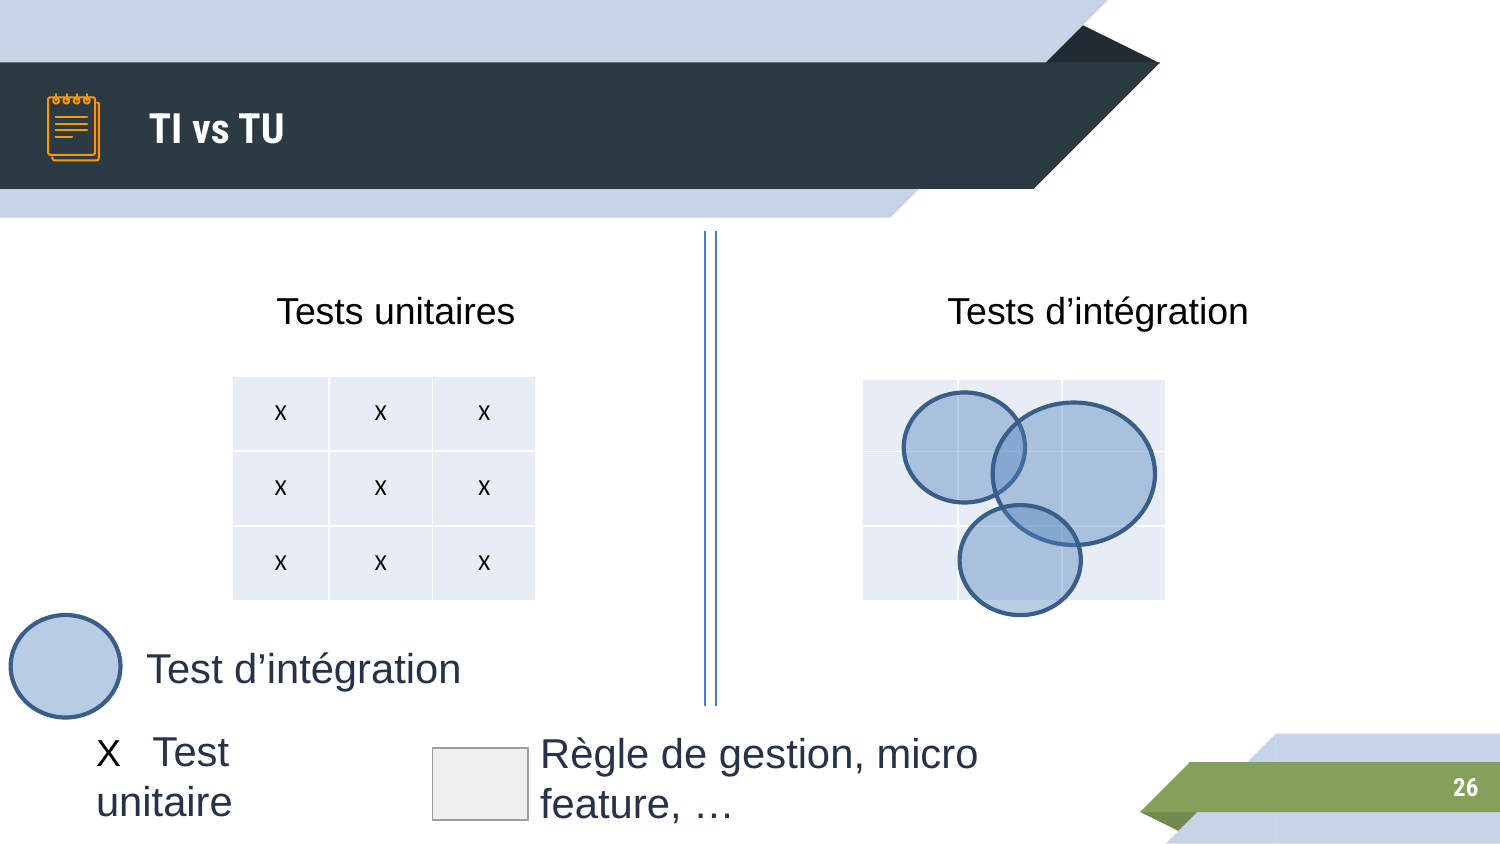

# TI vs TU

Tests unitaires
  Tests d’intégration
| X | X | X |
| --- | --- | --- |
| X | X | X |
| X | X | X |
|  |  |  |
| --- | --- | --- |
|  |  |  |
|  |  |  |

Test d’intégration
X   Test unitaire
Règle de gestion, micro feature, …
|  |
| --- |
26